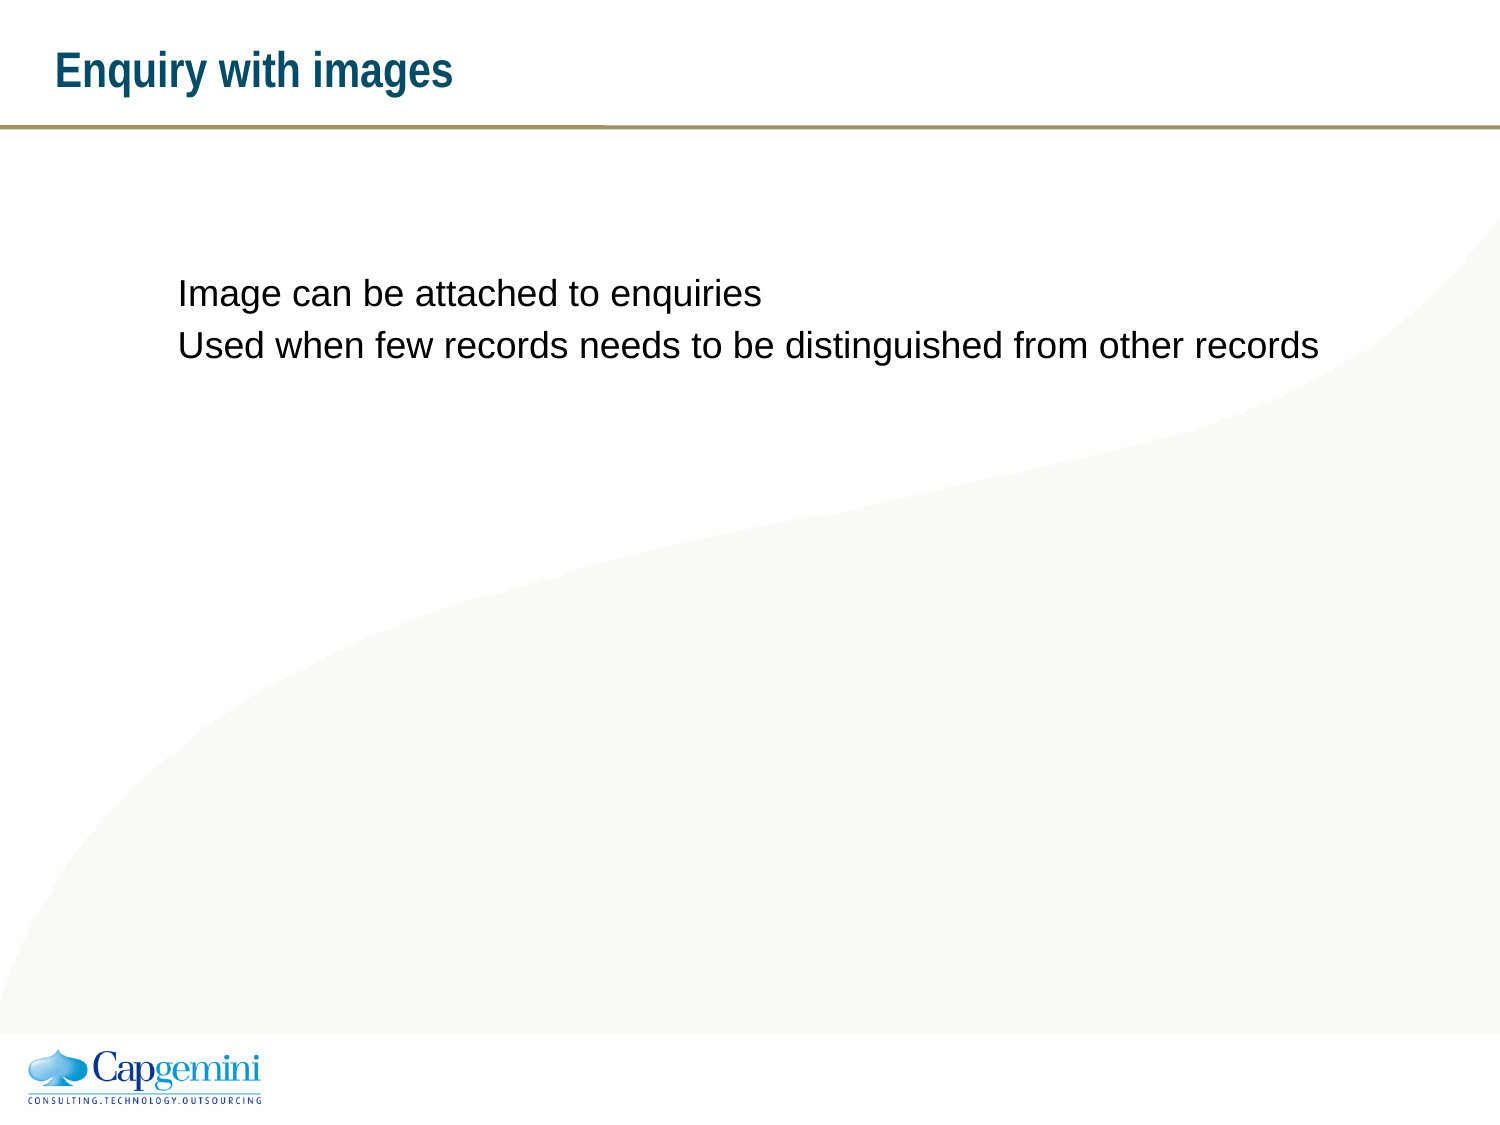

# Enquiry with images
Image can be attached to enquiries
Used when few records needs to be distinguished from other records